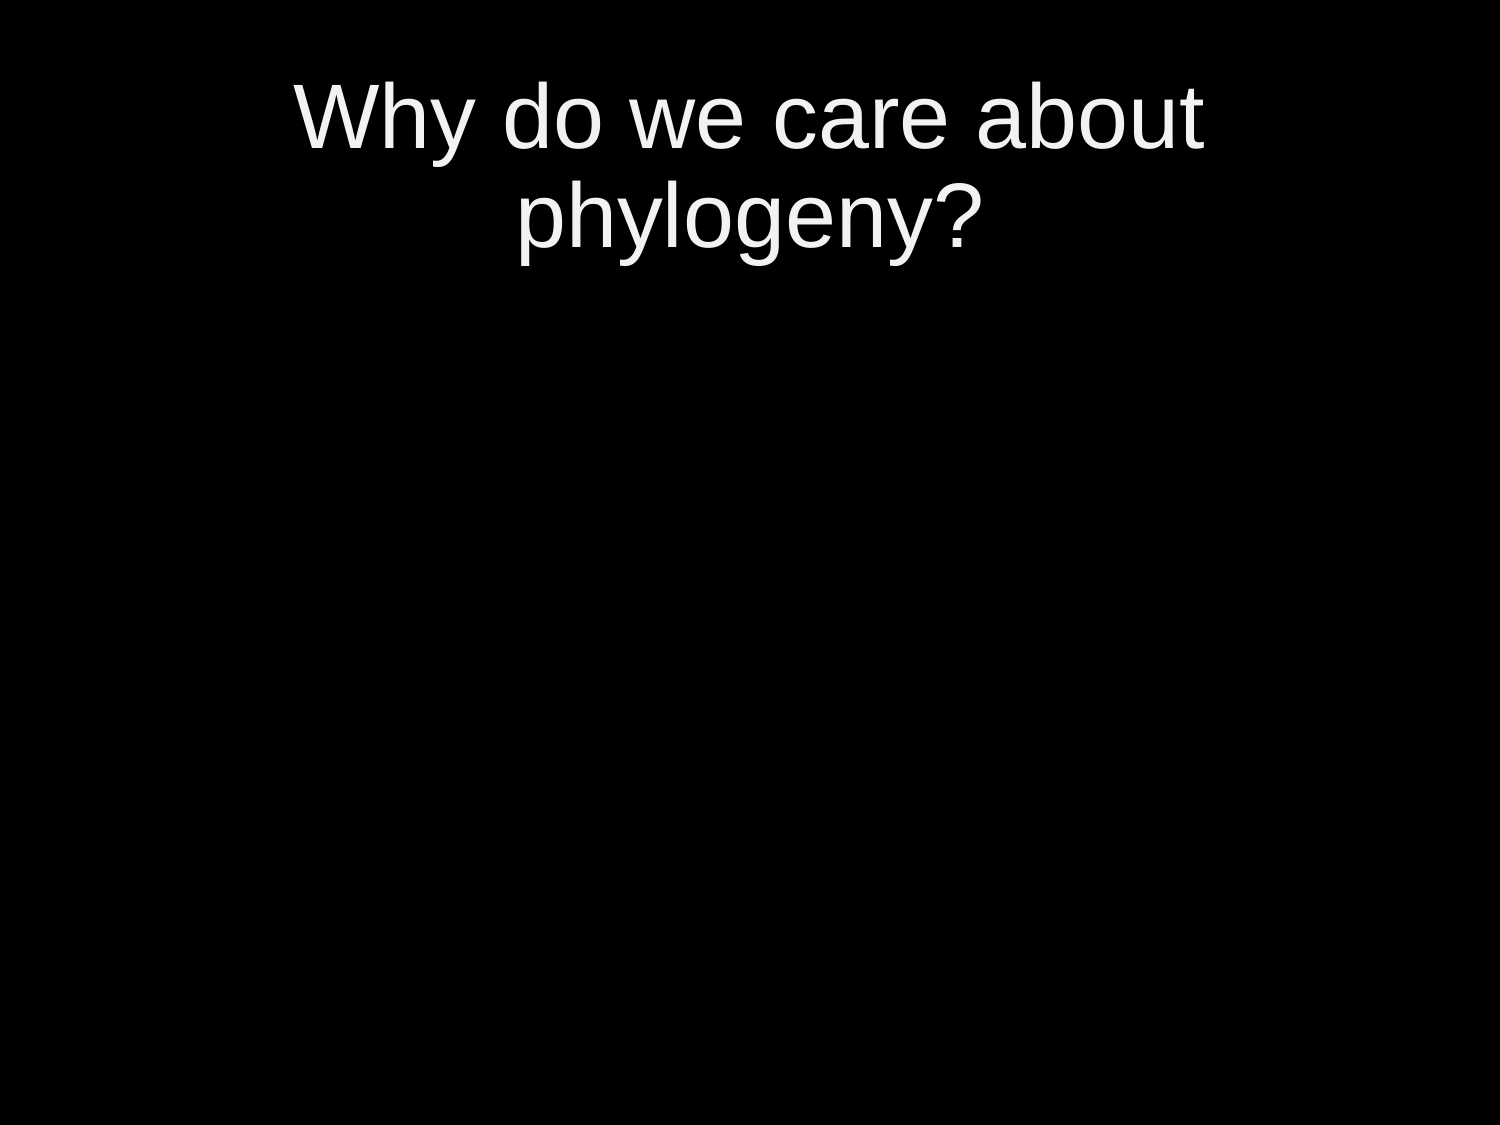

# Why do we care about phylogeny?